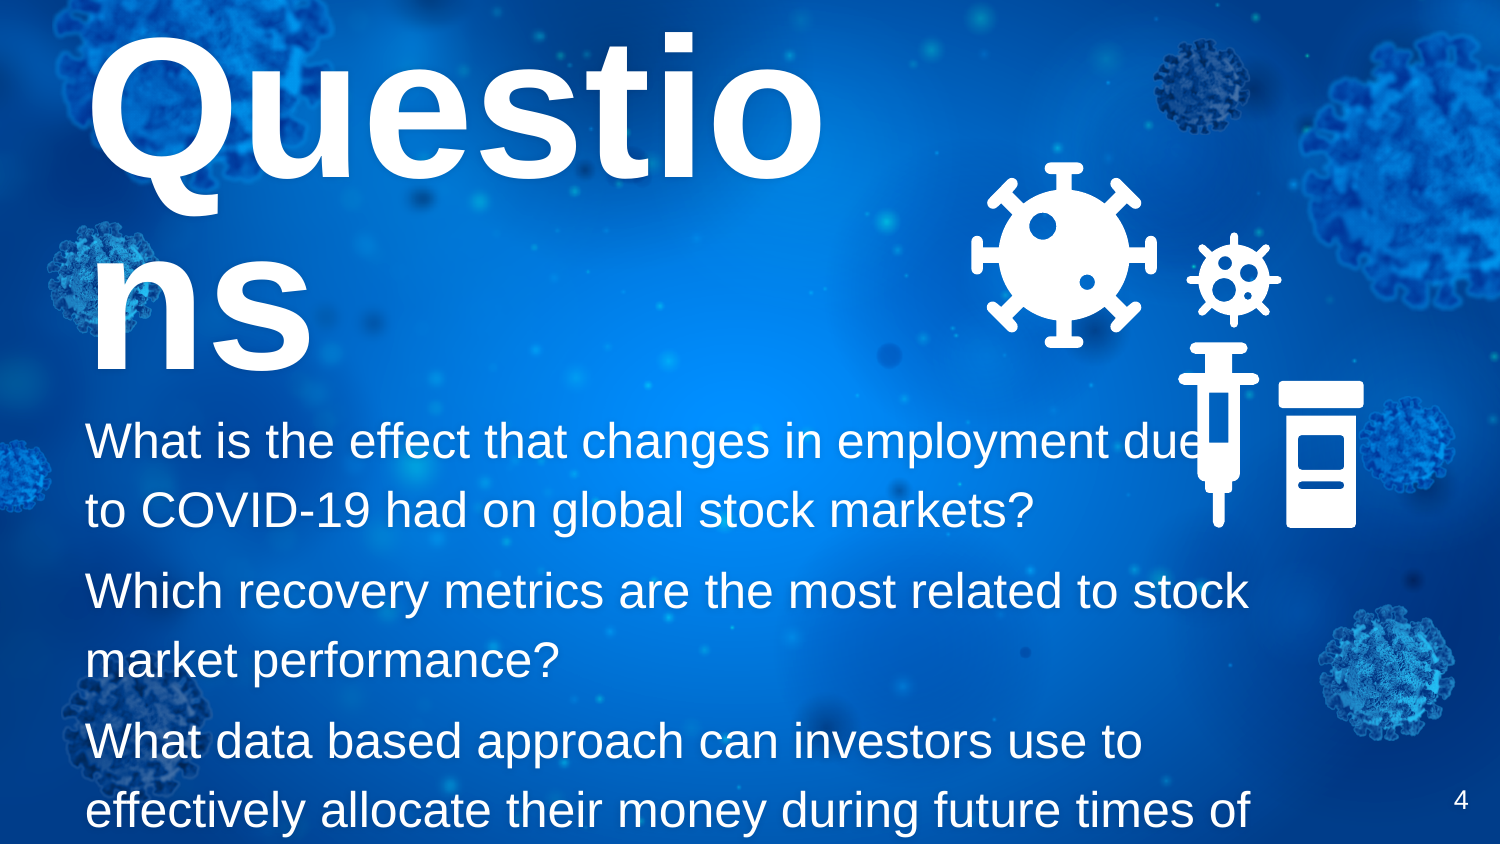

Research
Questions

What is the effect that changes in employment due to COVID-19 had on global stock markets?
Which recovery metrics are the most related to stock market performance?
What data based approach can investors use to effectively allocate their money during future times of adversity?
4